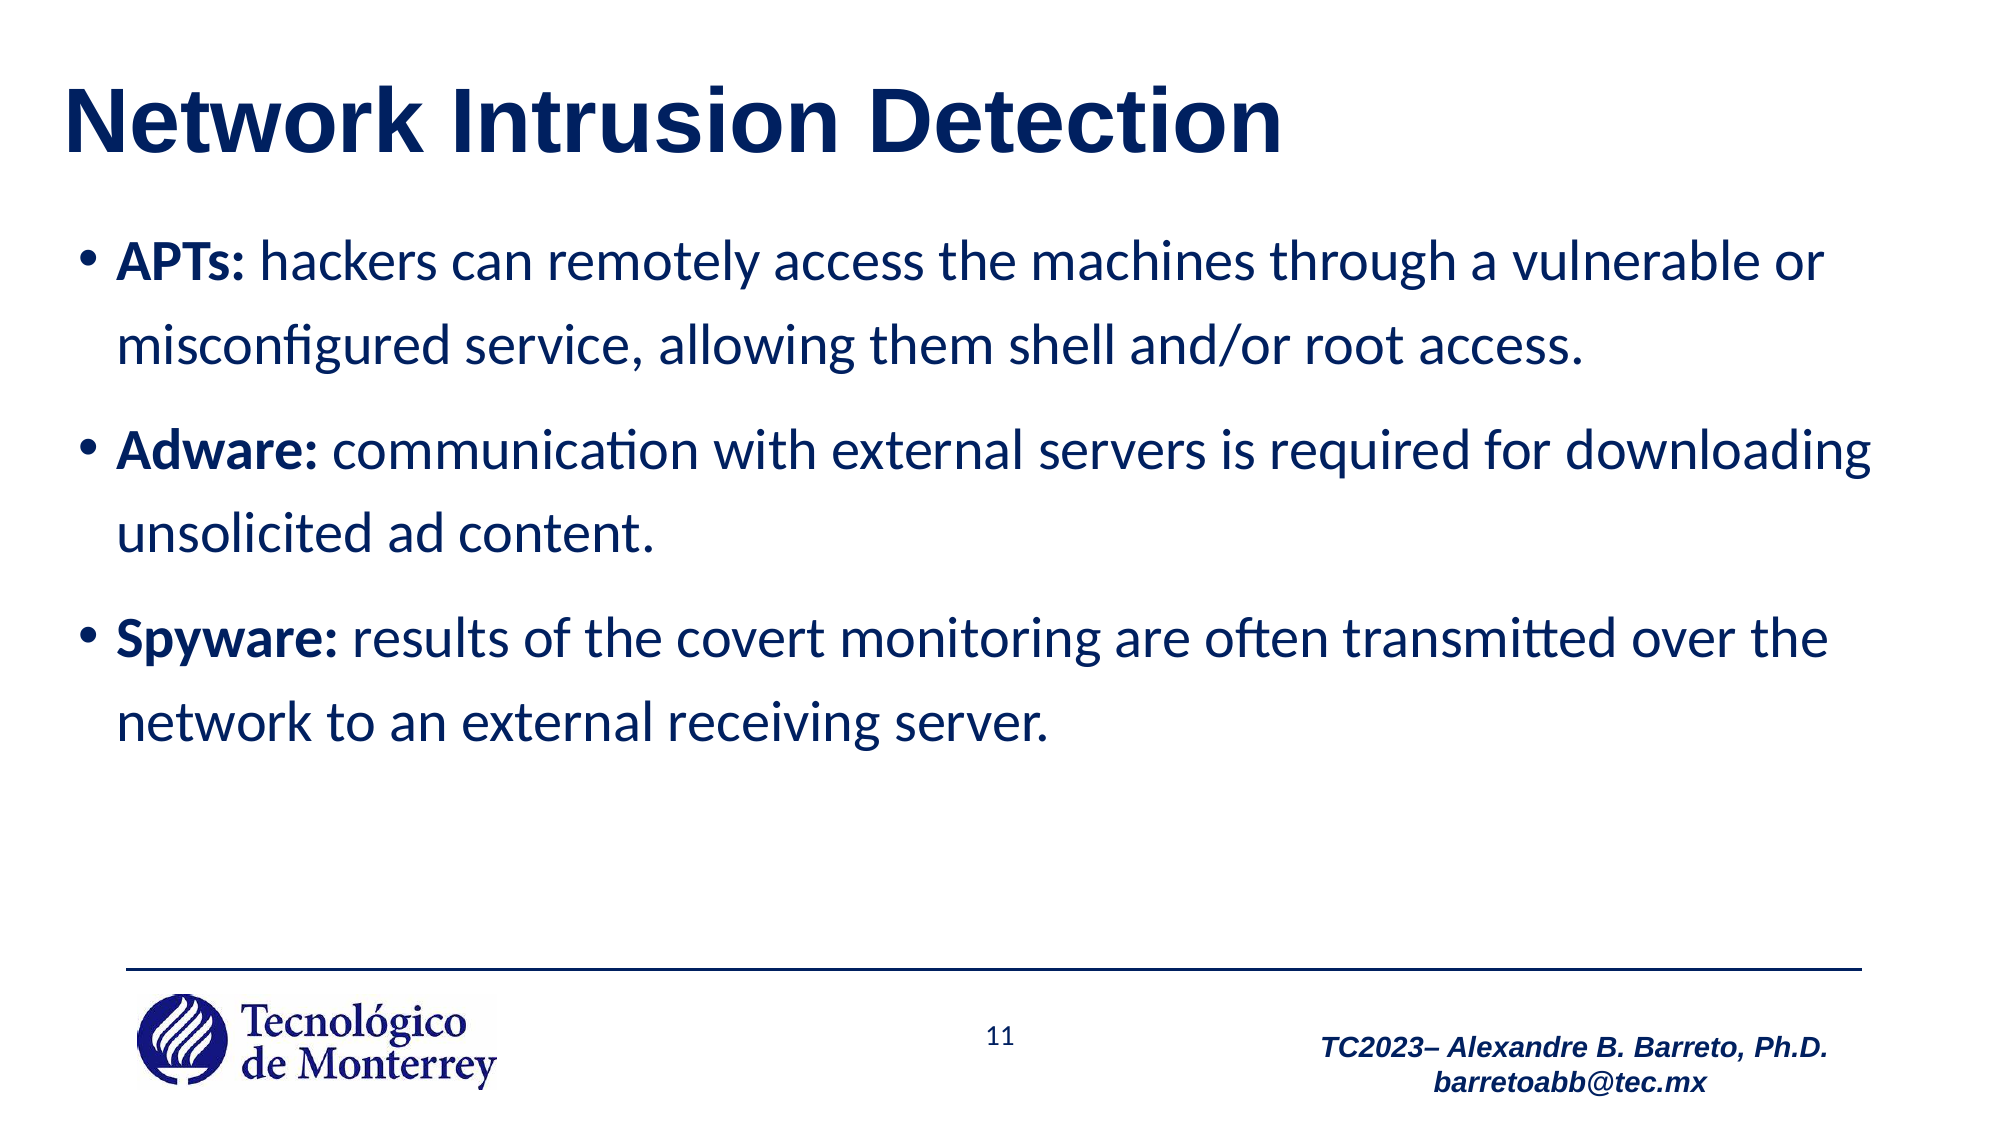

# Network Intrusion Detection
APTs: hackers can remotely access the machines through a vulnerable or misconfigured service, allowing them shell and/or root access.
Adware: communication with external servers is required for downloading unsolicited ad content.
Spyware: results of the covert monitoring are often transmitted over the network to an external receiving server.